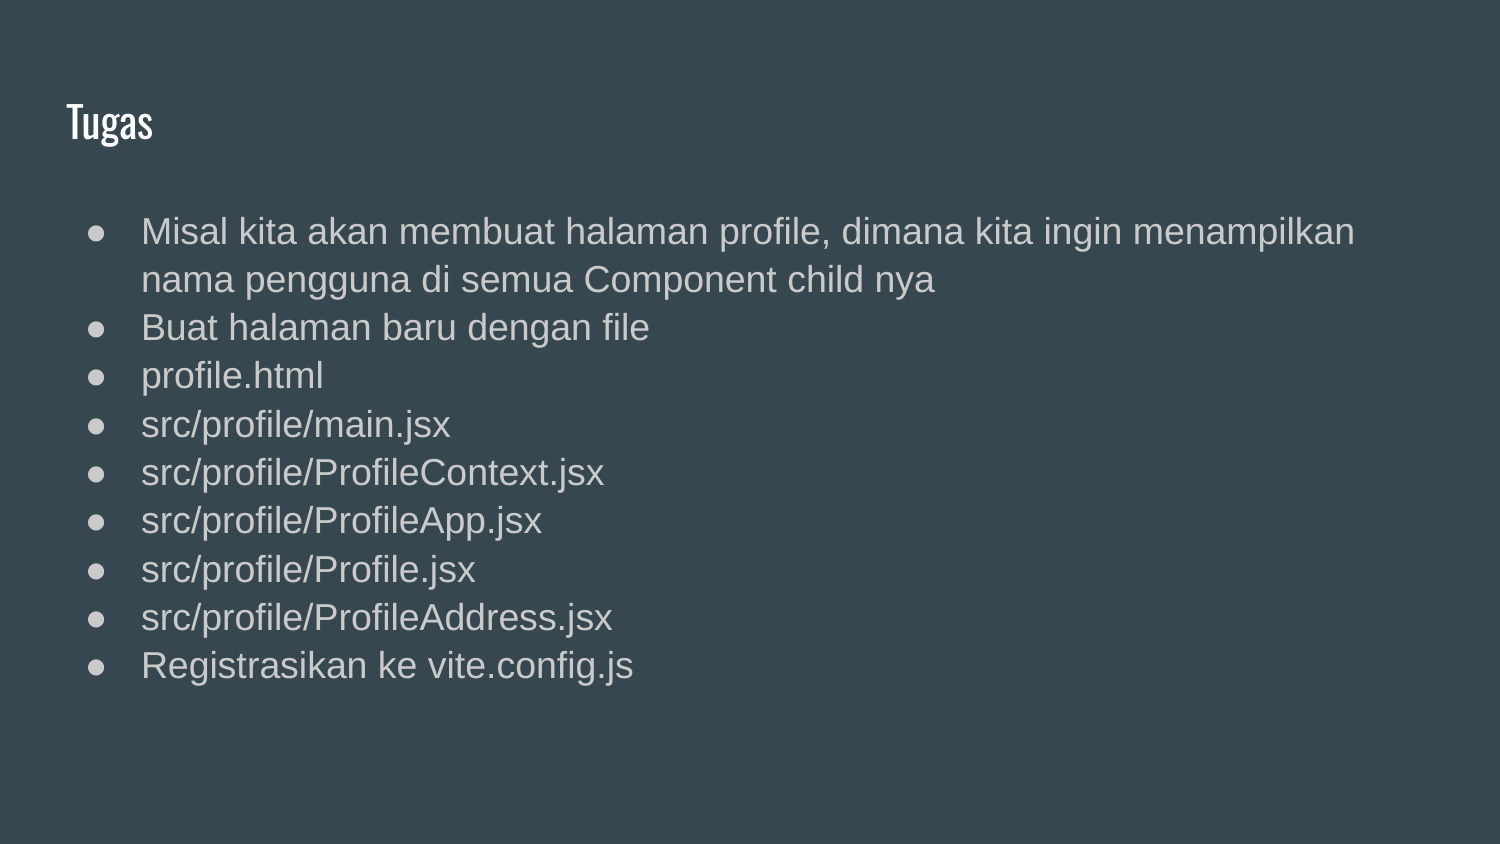

# Tugas
Misal kita akan membuat halaman profile, dimana kita ingin menampilkan nama pengguna di semua Component child nya
Buat halaman baru dengan file
profile.html
src/profile/main.jsx
src/profile/ProfileContext.jsx
src/profile/ProfileApp.jsx
src/profile/Profile.jsx
src/profile/ProfileAddress.jsx
Registrasikan ke vite.config.js